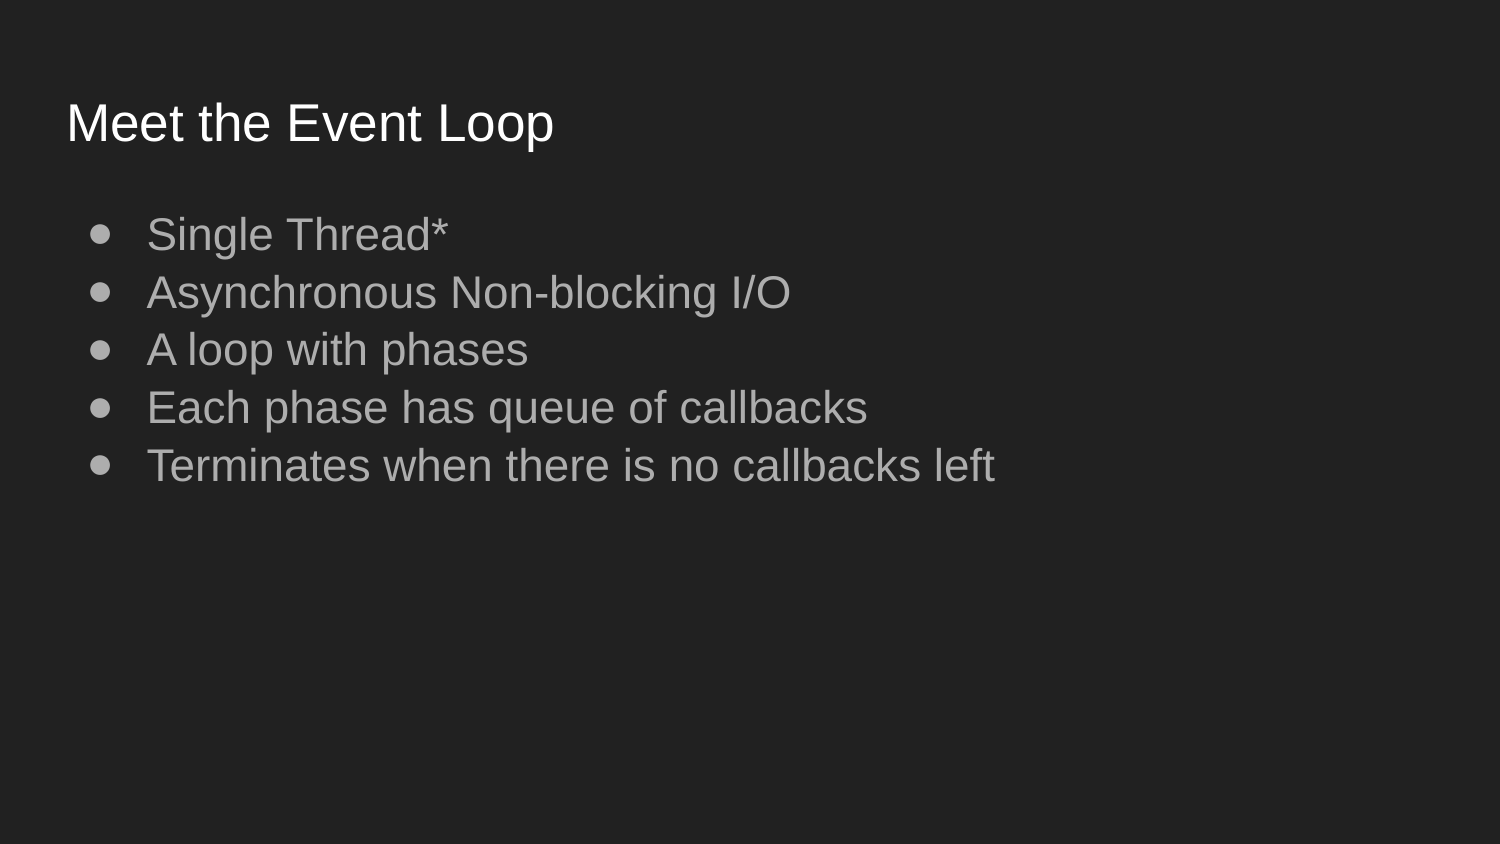

# Meet the Event Loop
Single Thread*
Asynchronous Non-blocking I/O
A loop with phases
Each phase has queue of callbacks
Terminates when there is no callbacks left